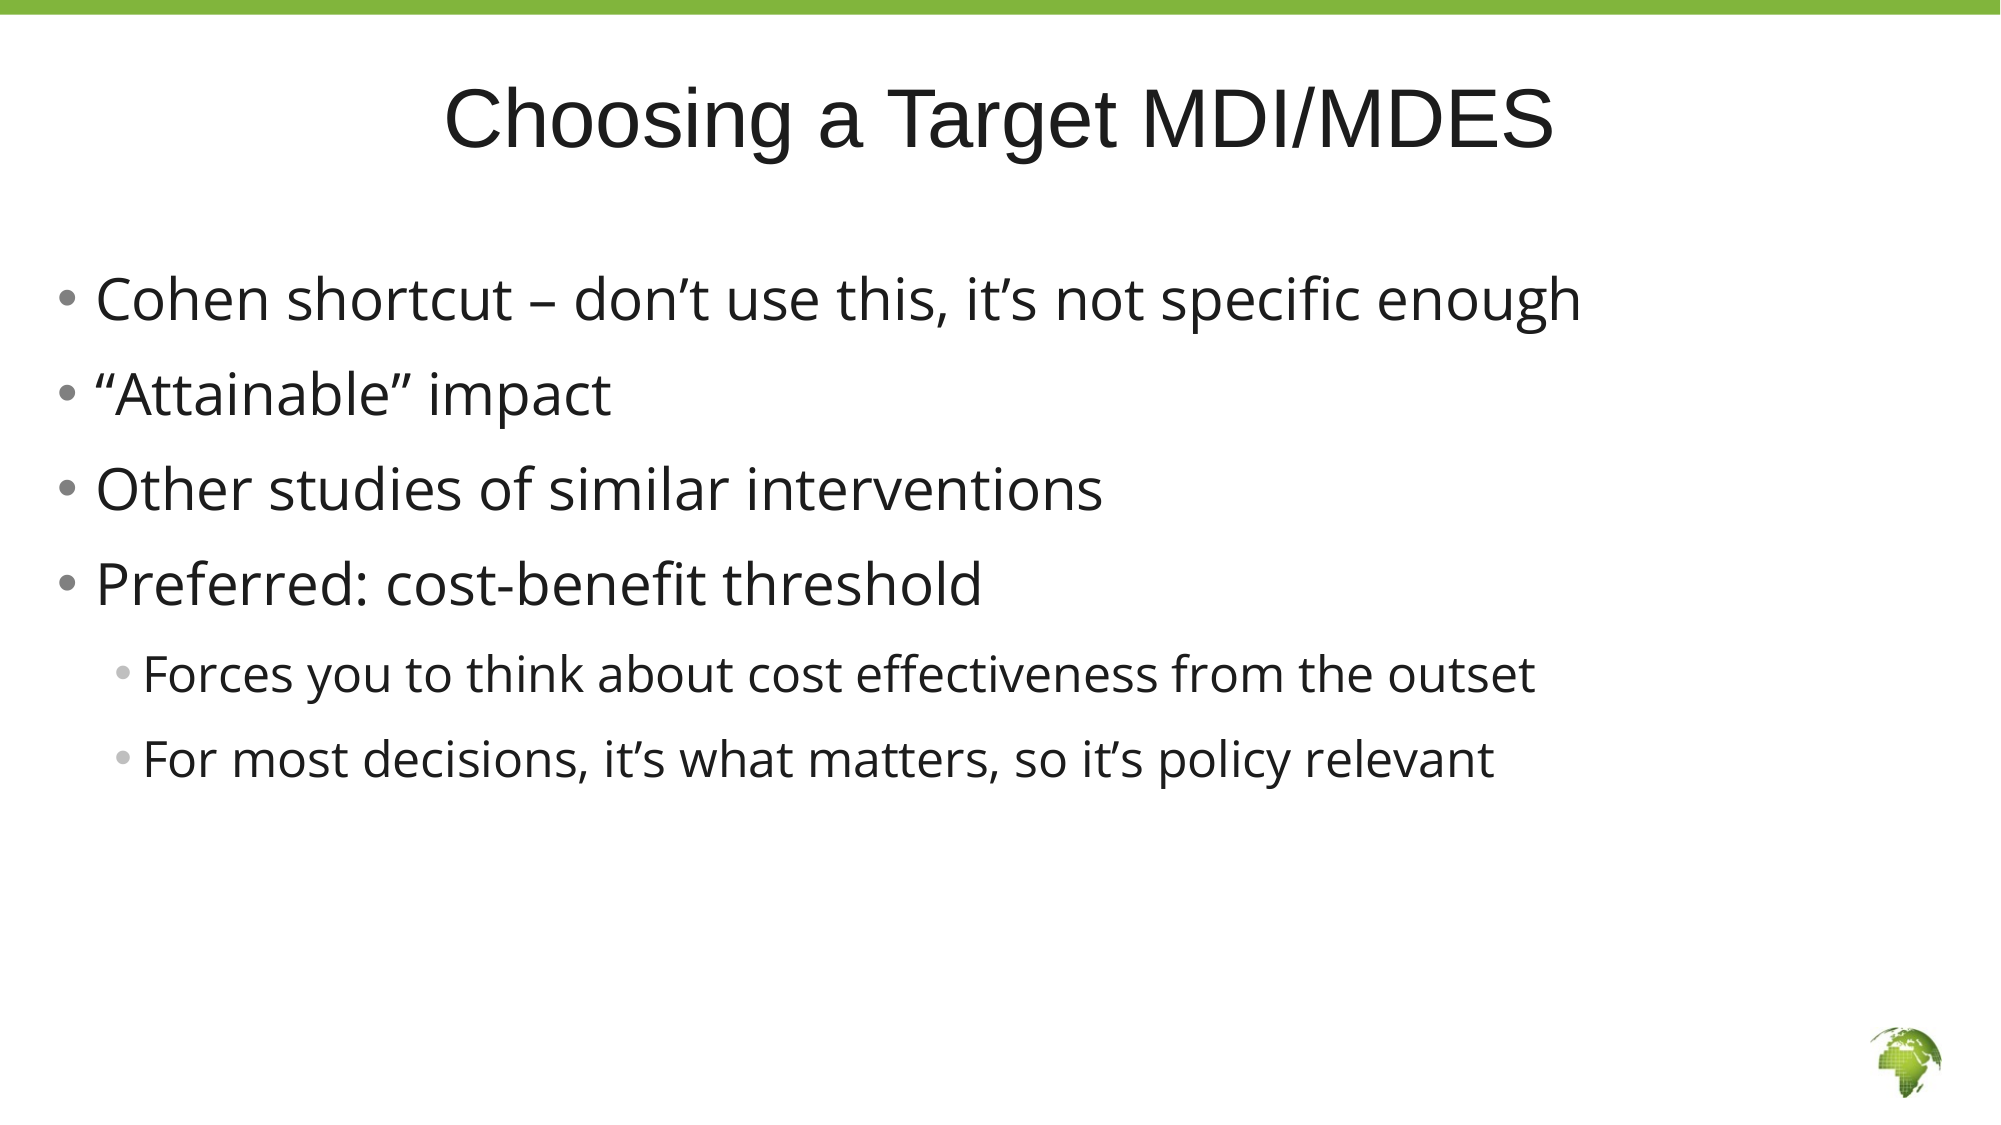

18
# Choosing a Target MDI/MDES
Cohen shortcut – don’t use this, it’s not specific enough
“Attainable” impact
Other studies of similar interventions
Preferred: cost-benefit threshold
Forces you to think about cost effectiveness from the outset
For most decisions, it’s what matters, so it’s policy relevant